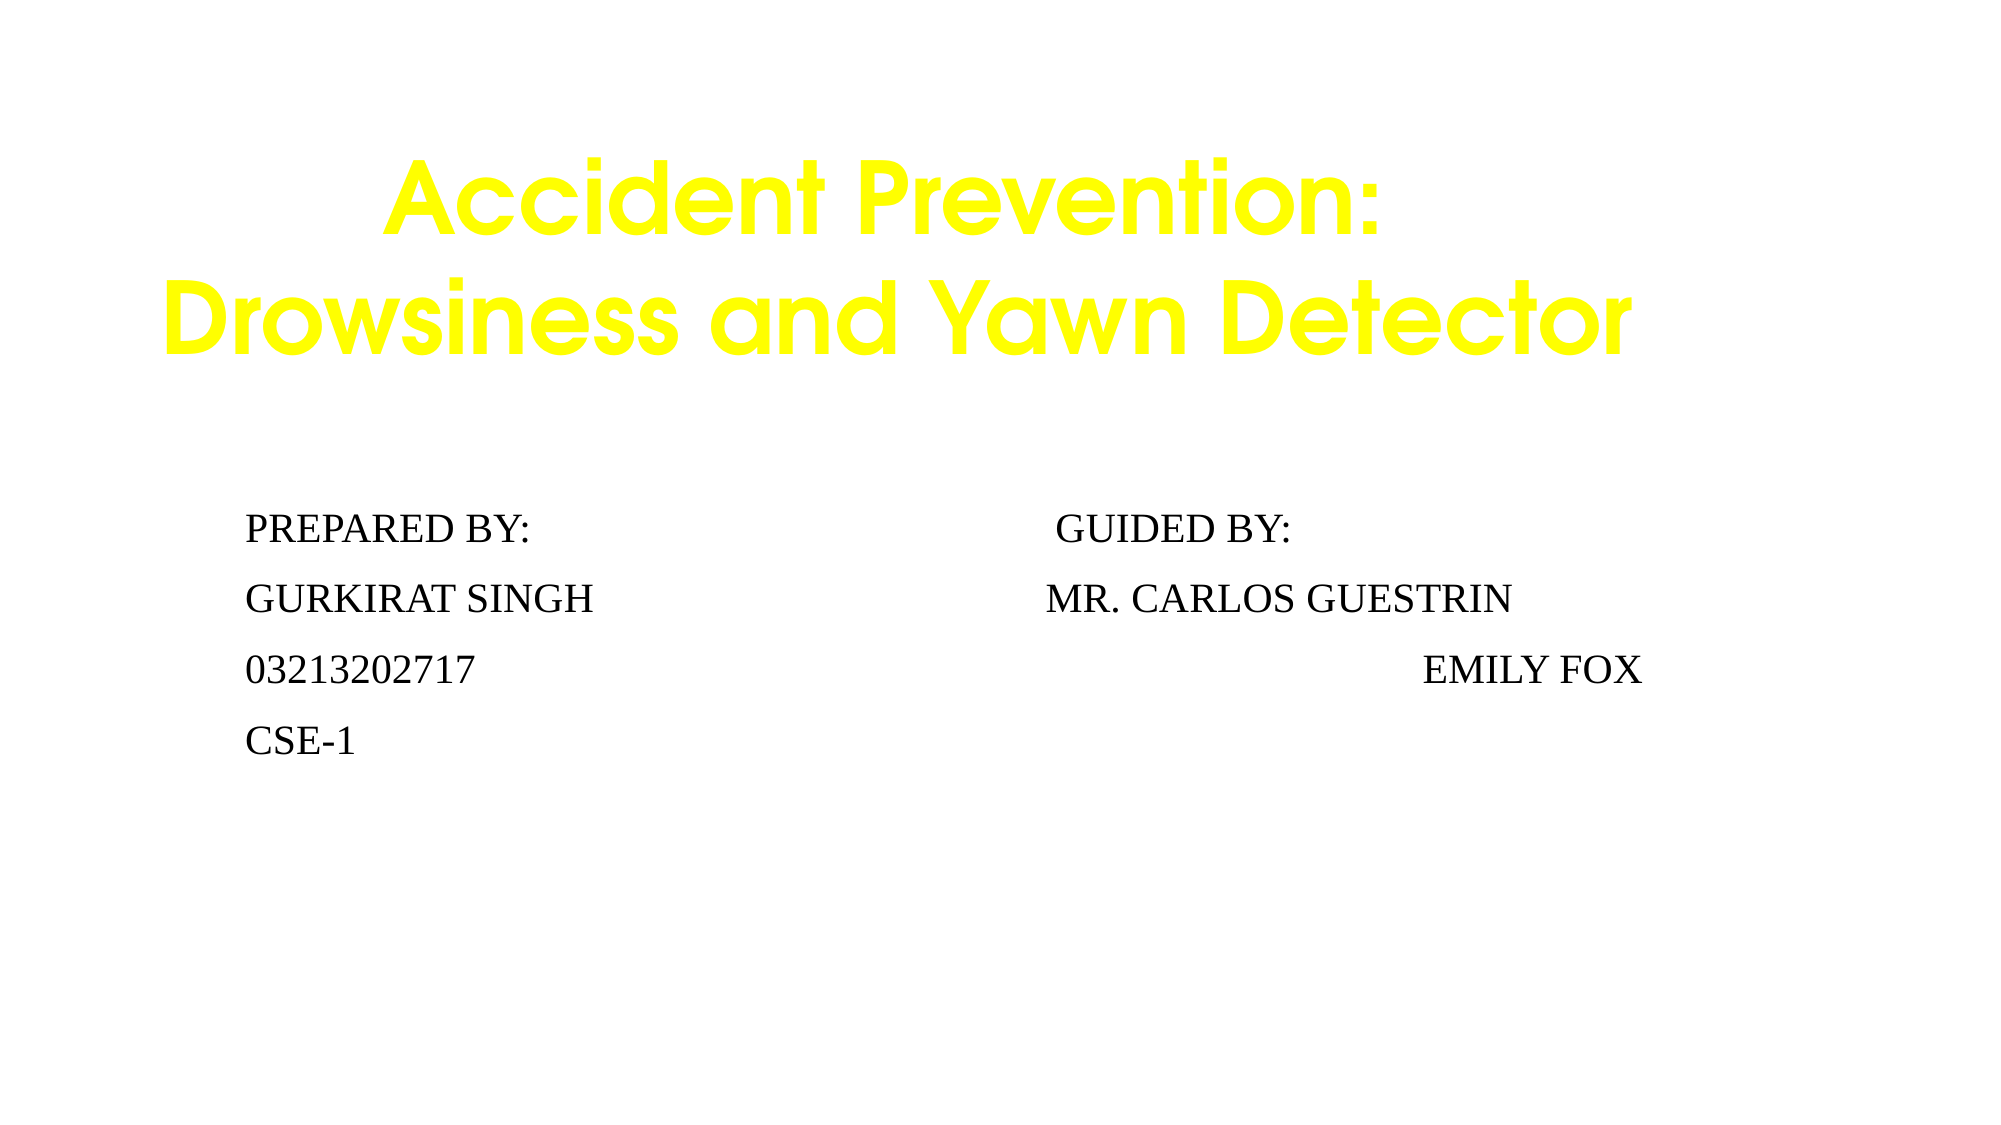

# Accident Prevention: Drowsiness and Yawn Detector
Prepared by:                                                  guided by:
Gurkirat singh                                           Mr. Carlos Guestrin
03213202717                            				     EMILY FOX
cse-1